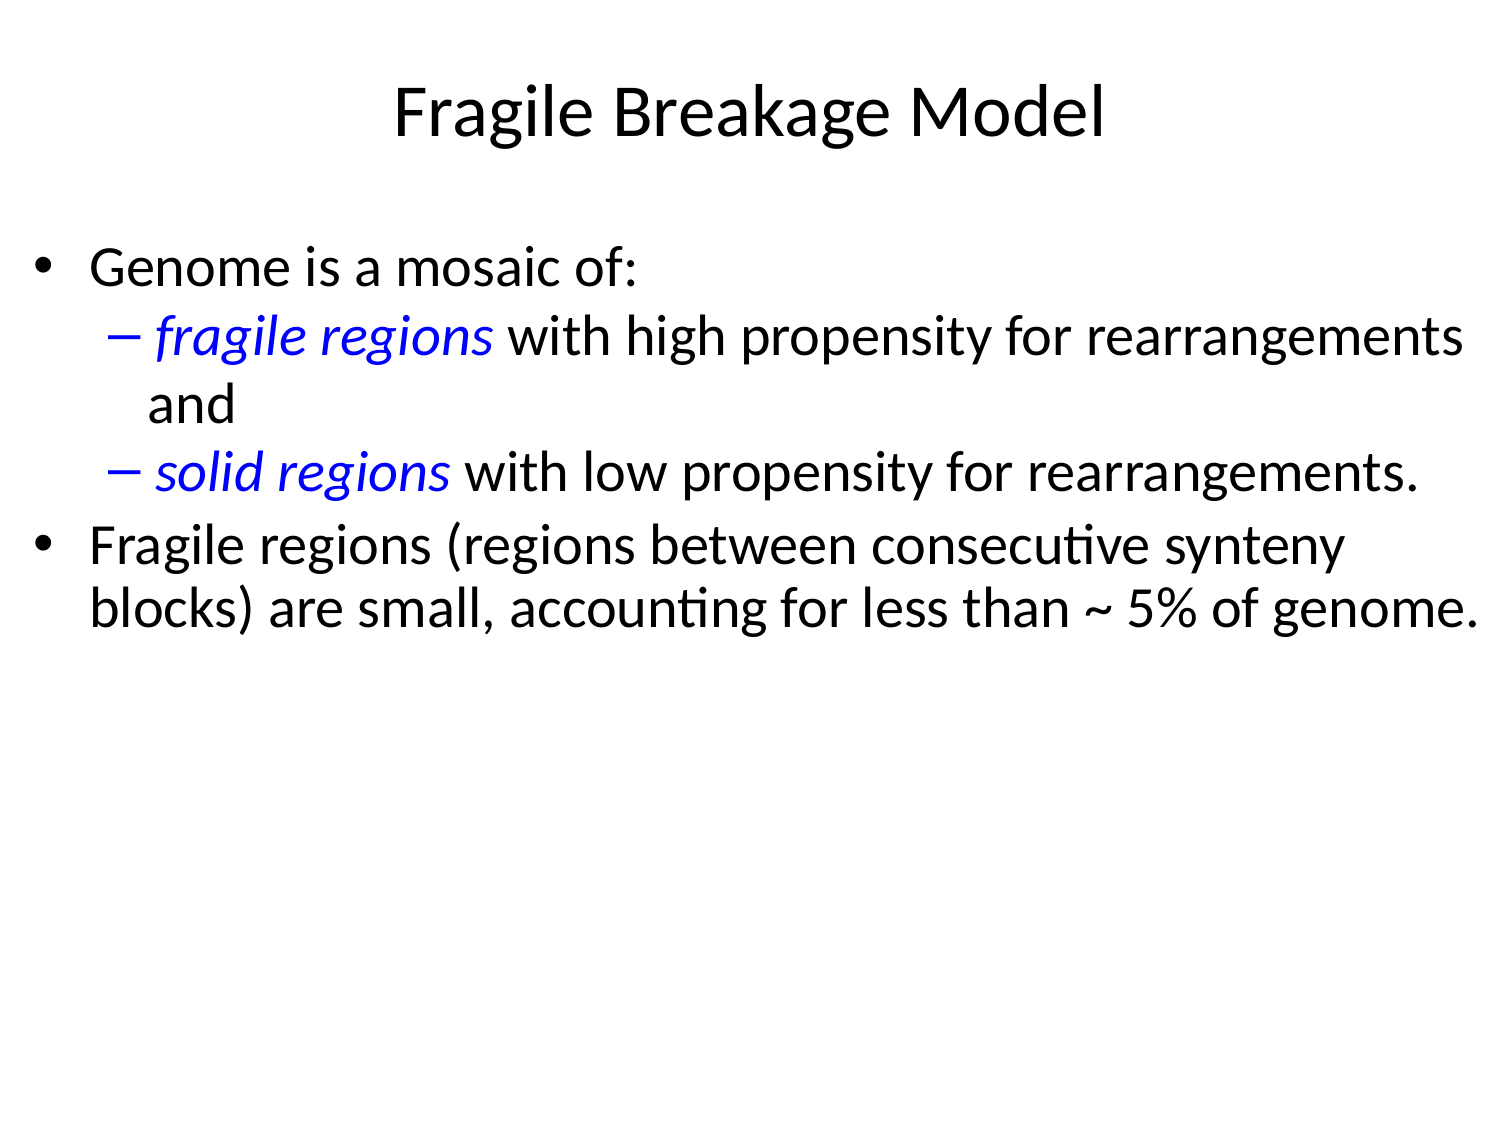

# Fragile Breakage Model
Genome is a mosaic of:
fragile regions with high propensity for rearrangements
   and
solid regions with low propensity for rearrangements.
Fragile regions (regions between consecutive synteny blocks) are small, accounting for less than ~ 5% of genome.